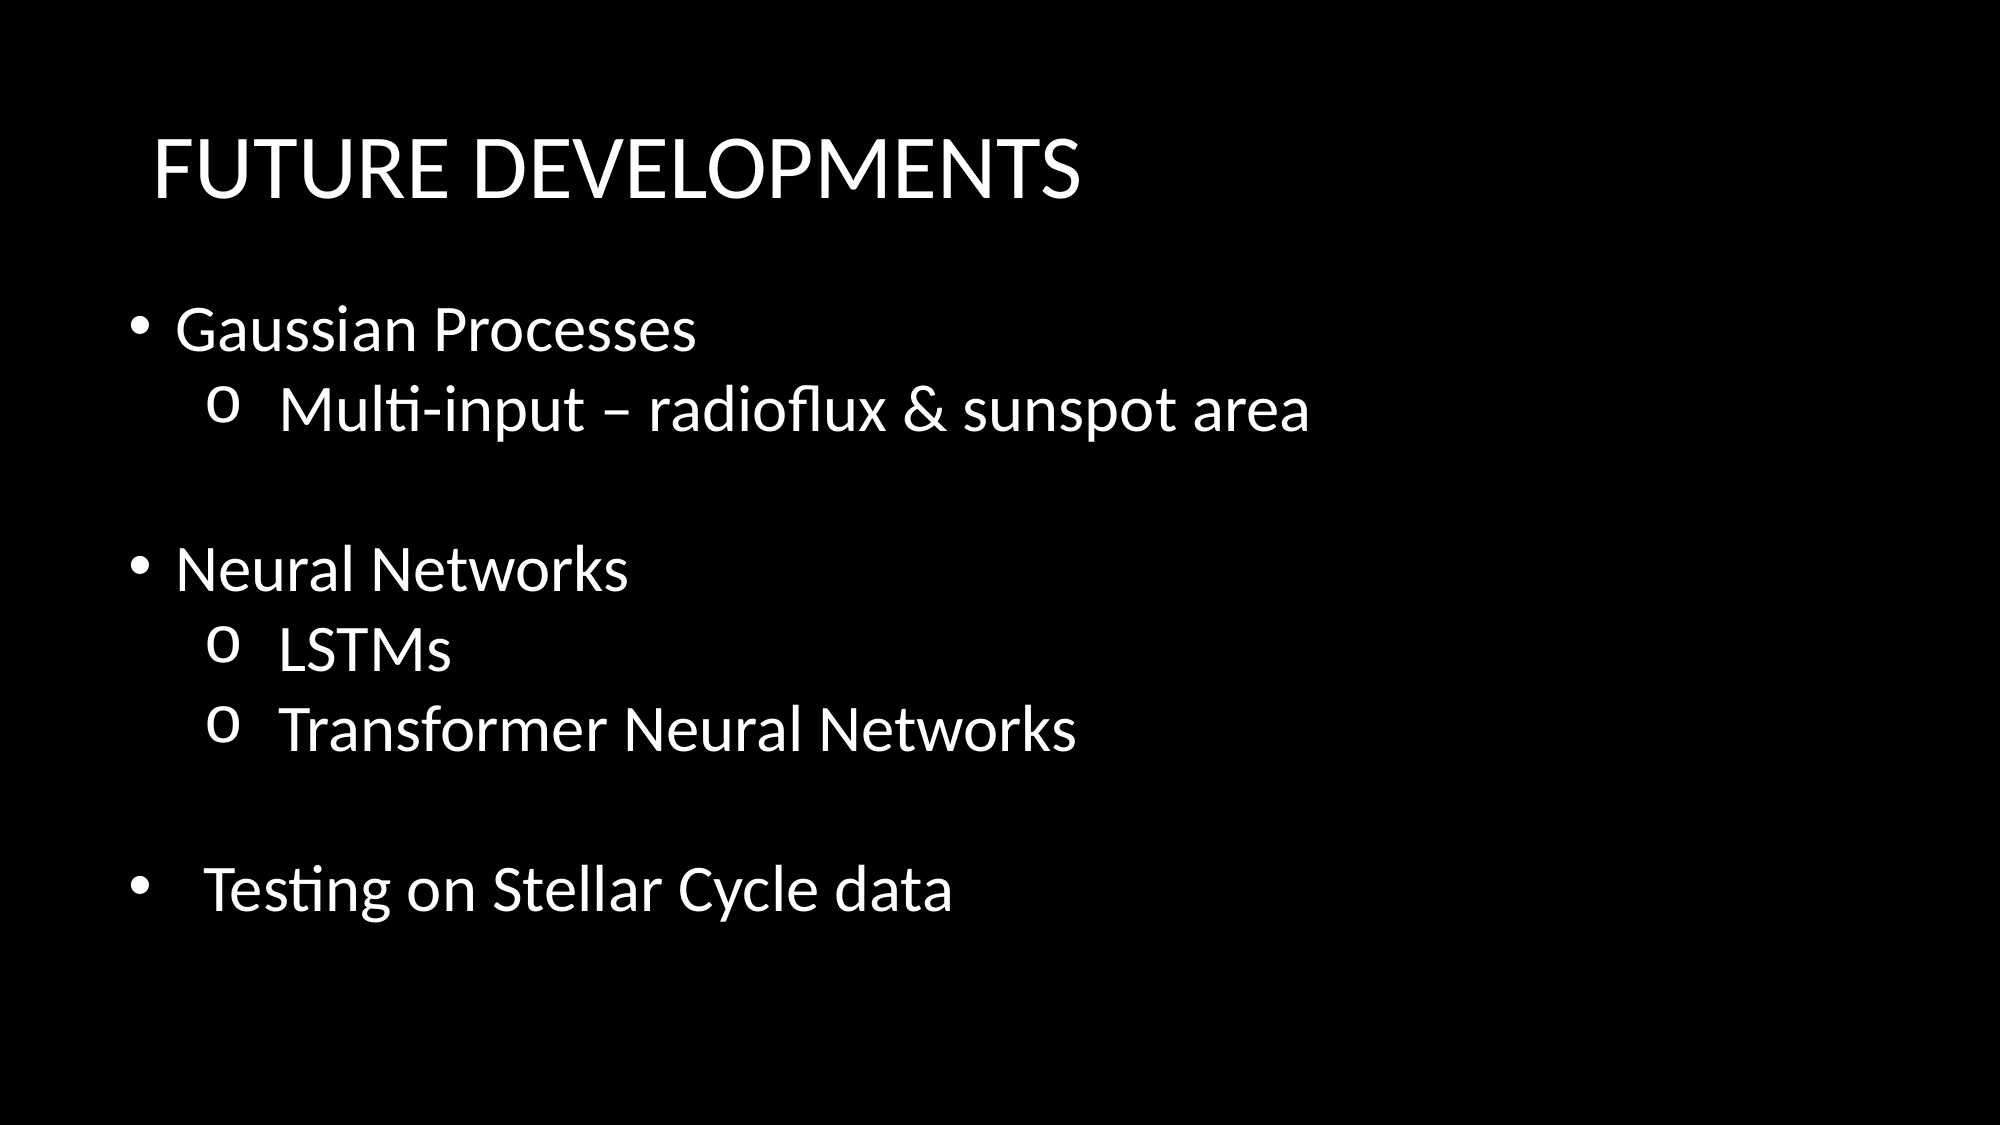

# FUTURE DEVELOPMENTS
Gaussian Processes
Multi-input – radioflux & sunspot area

Neural Networks
LSTMs
Transformer Neural Networks

Testing on Stellar Cycle data